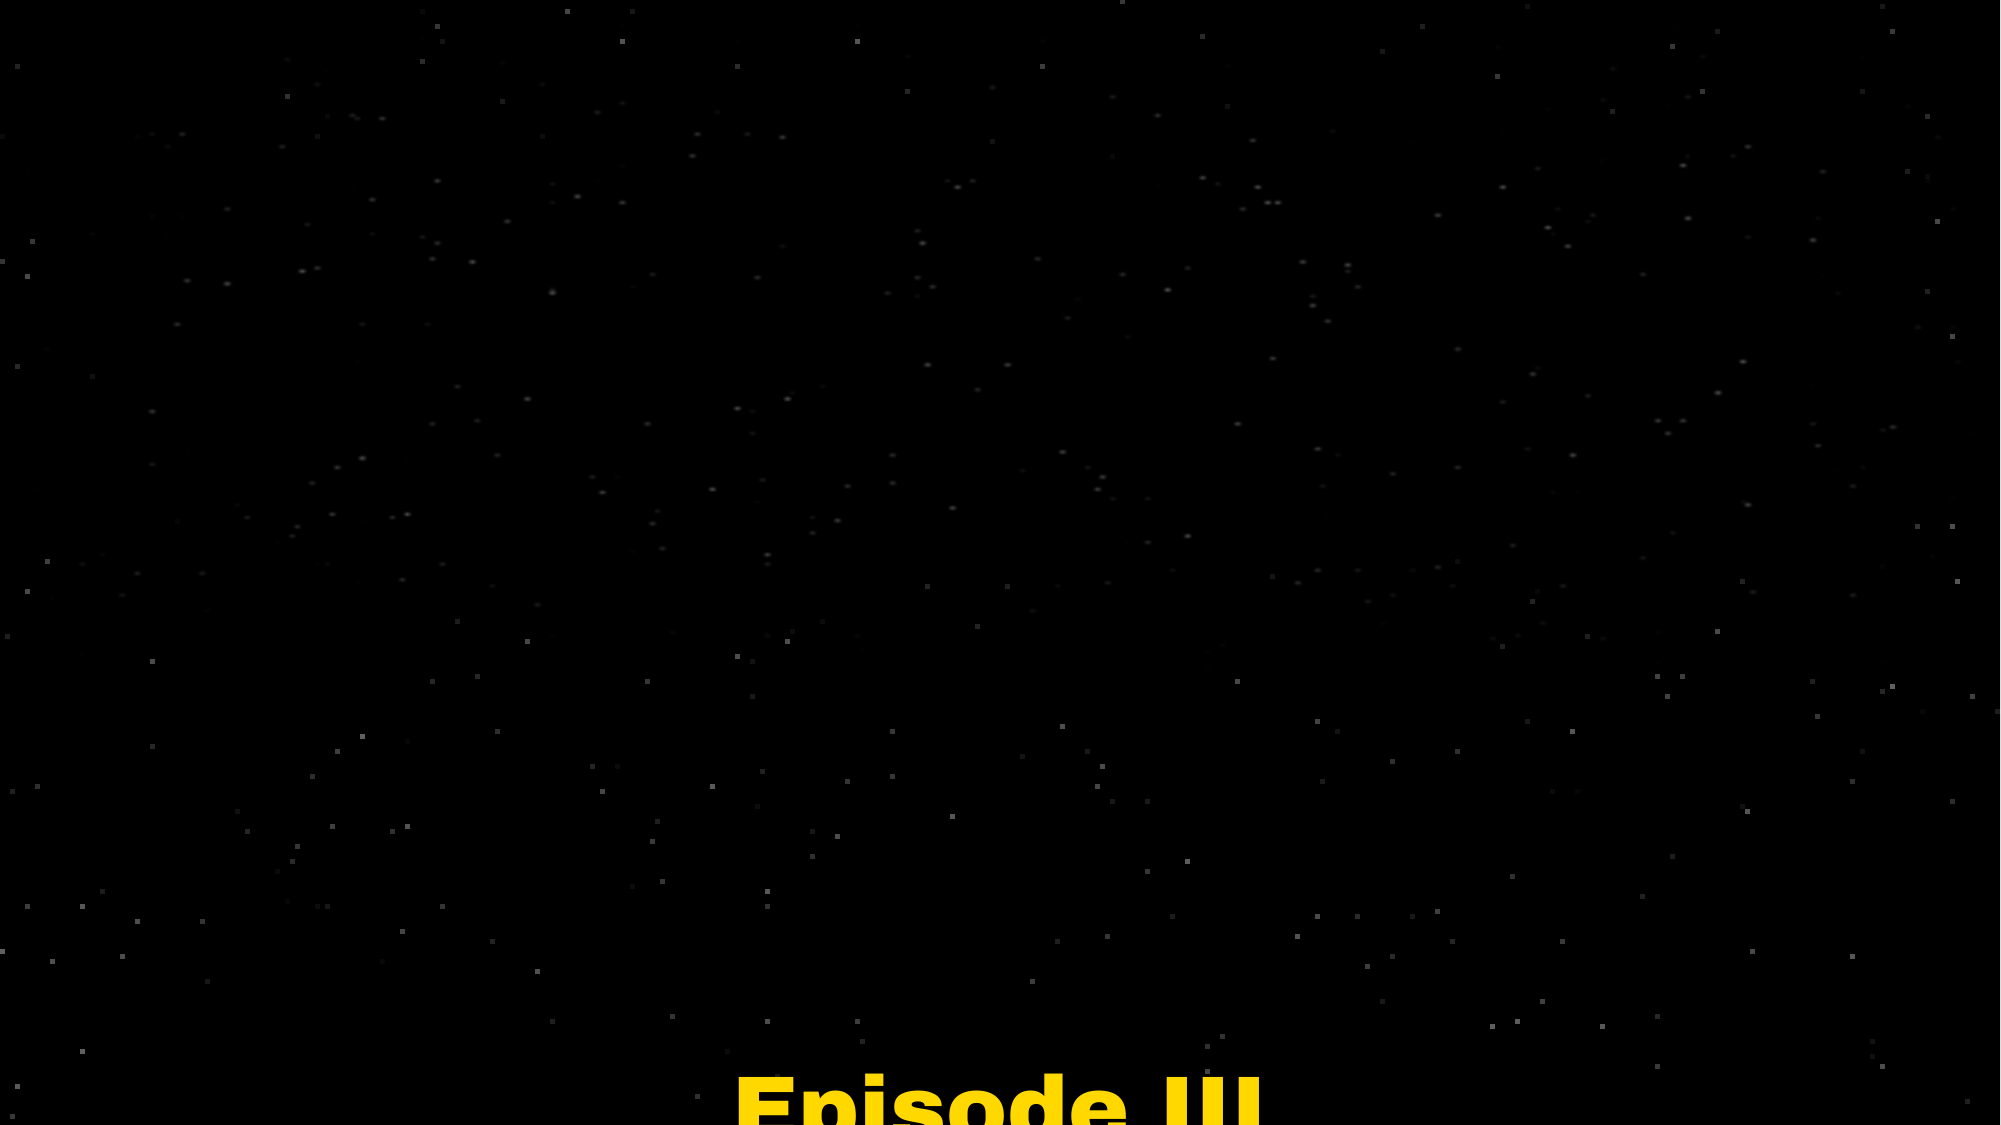

Episode III

A NEW RELEASE

It is a period of assembly removal from the ASP.NET Core shared framework. Caffeinated engineers, working from a building in Redmond, have made tough decisions…